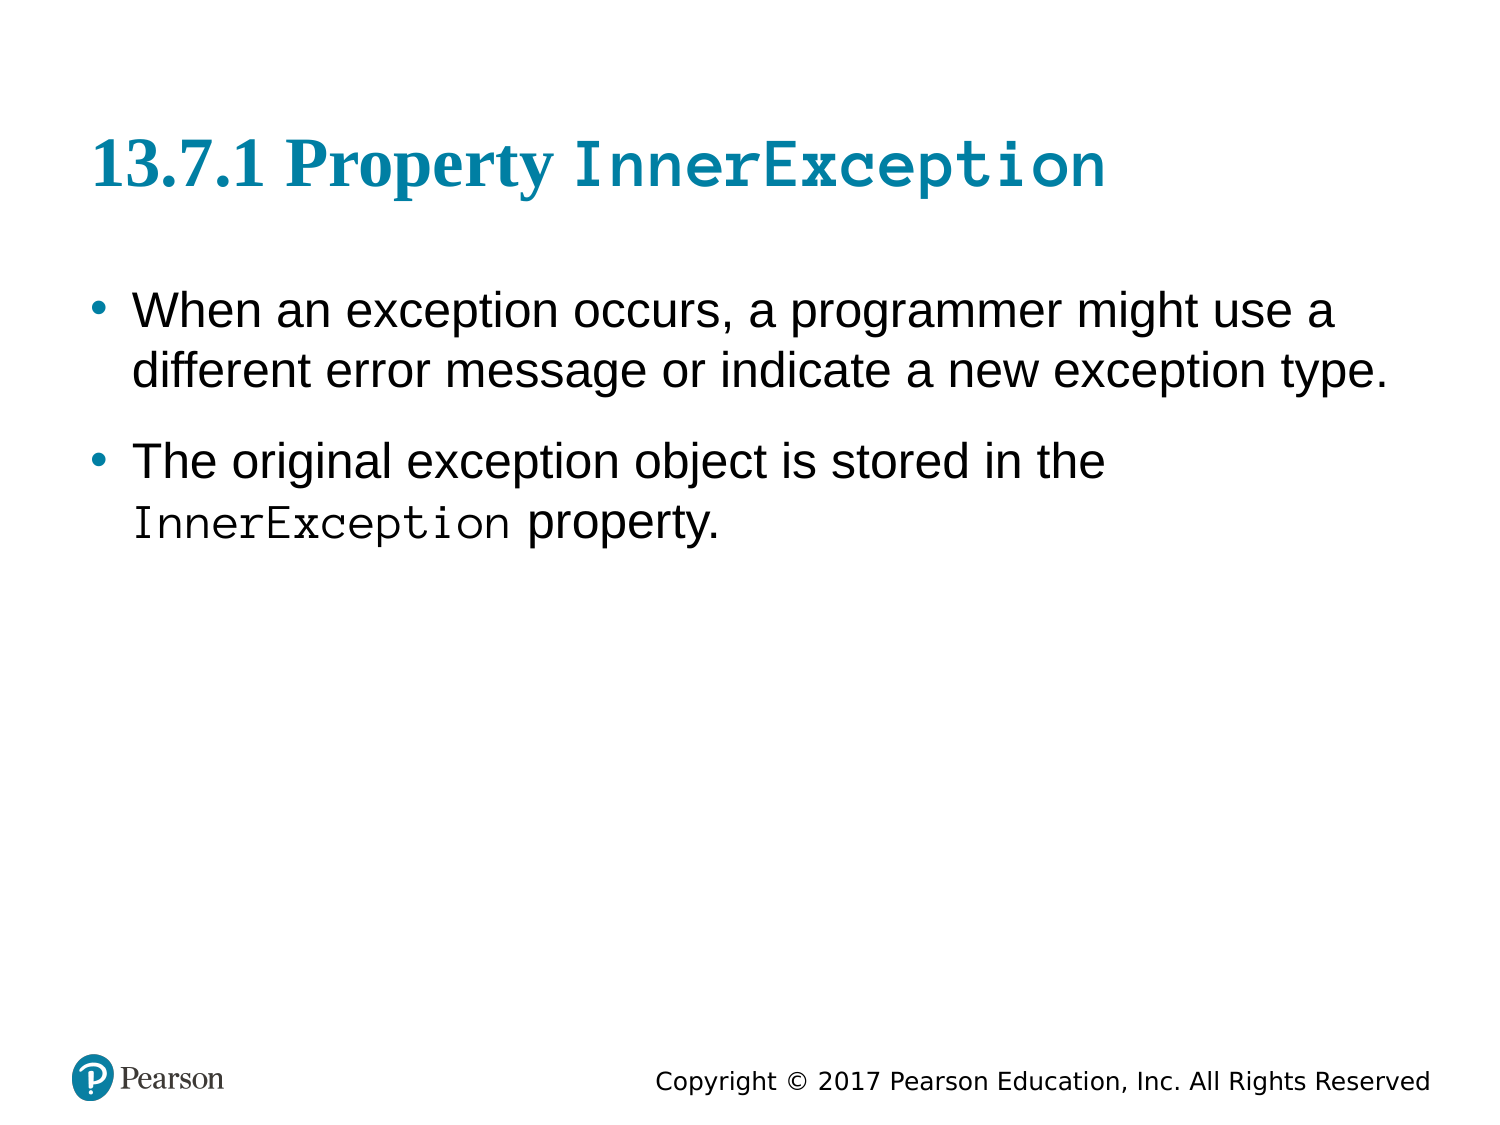

# 13.7.1 Property InnerException
When an exception occurs, a programmer might use a different error message or indicate a new exception type.
The original exception object is stored in the InnerException property.